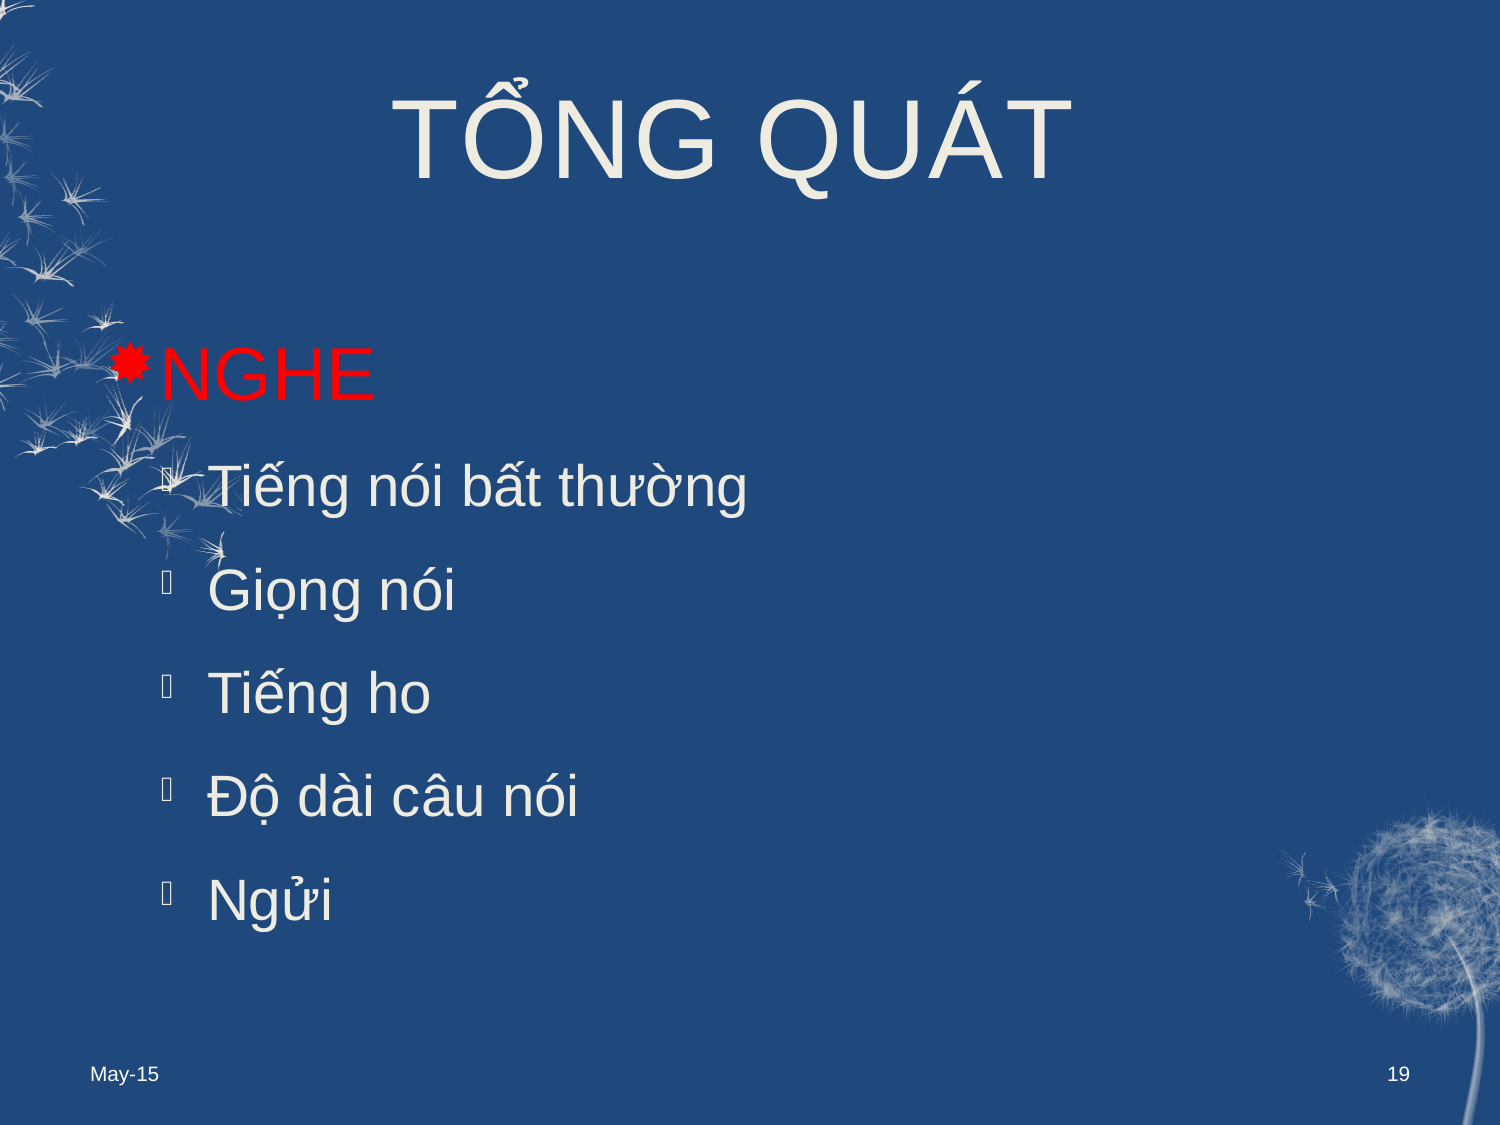

# TỔNG QUÁT
NGHE
Tiếng nói bất thường
Giọng nói
Tiếng ho
Độ dài câu nói
Ngửi
May-15
19